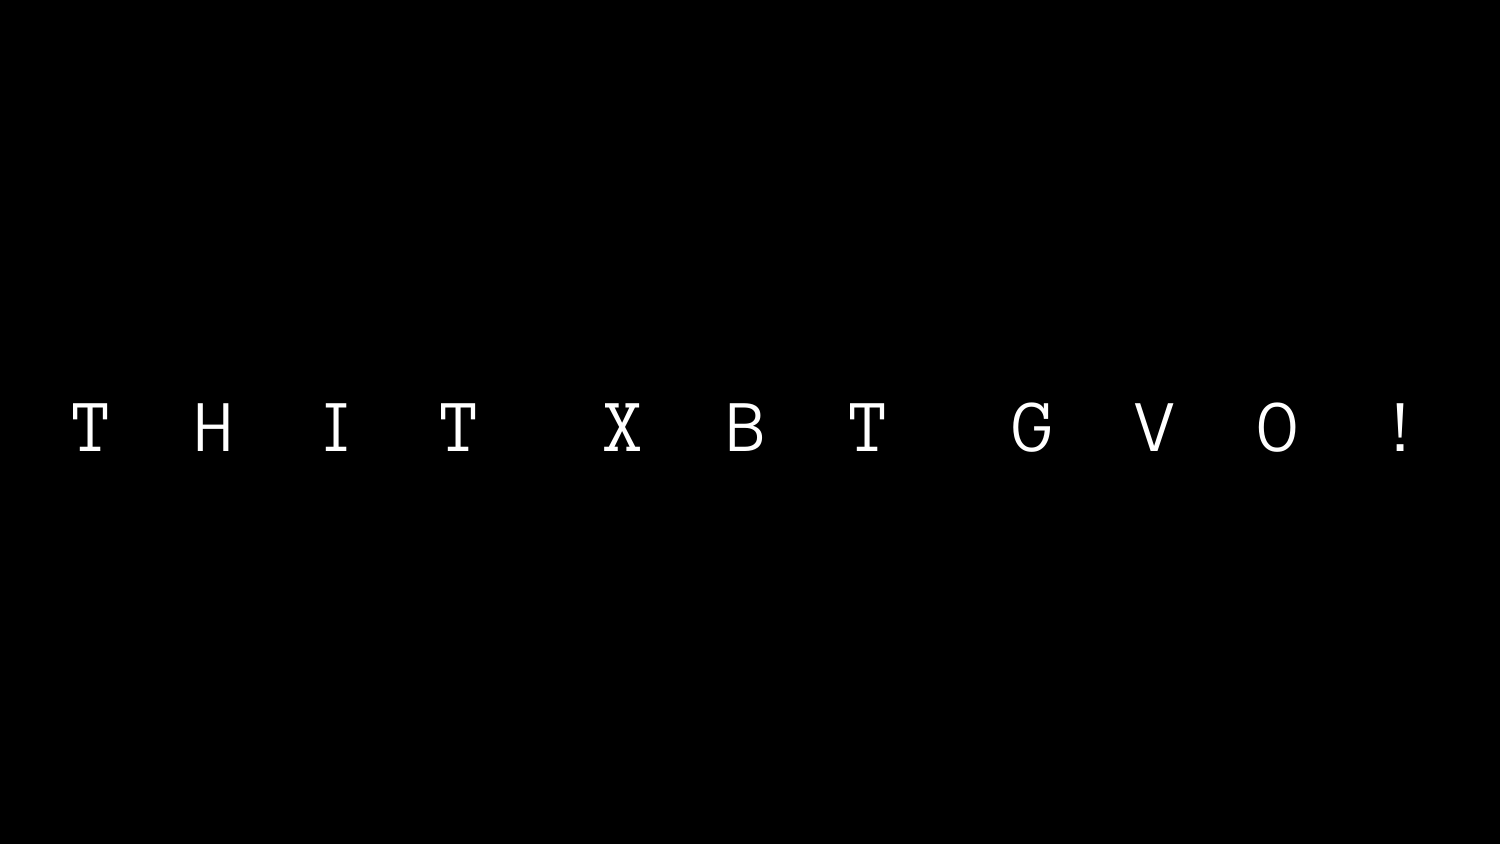

# T  H  I  T   X  B  T   G  V  O  !